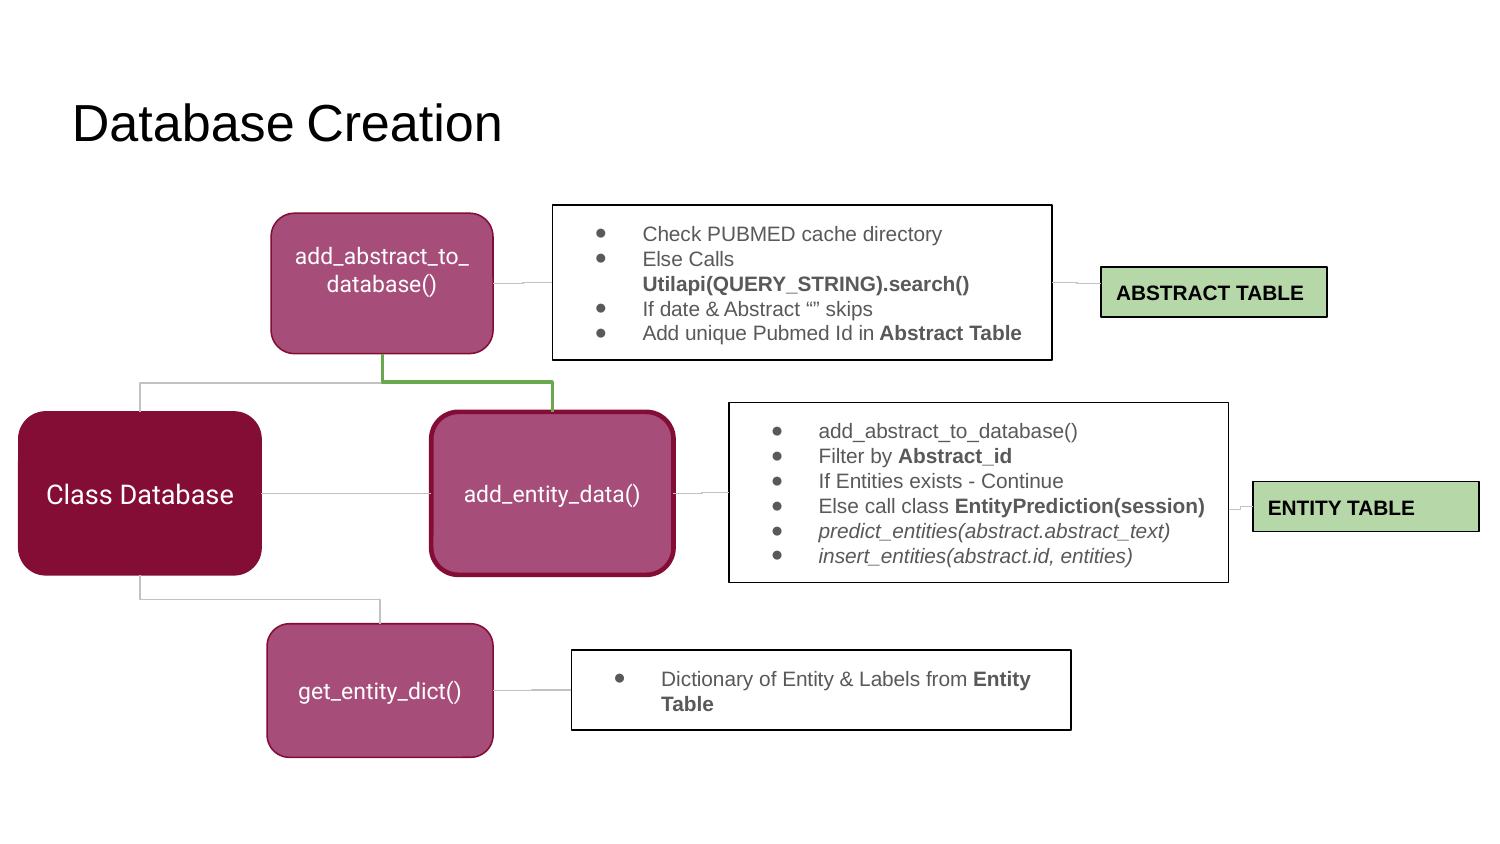

Database Creation
Check PUBMED cache directory
Else Calls Utilapi(QUERY_STRING).search()
If date & Abstract “” skips
Add unique Pubmed Id in Abstract Table
add_abstract_to_database()

ABSTRACT TABLE
add_abstract_to_database()
Filter by Abstract_id
If Entities exists - Continue
Else call class EntityPrediction(session)
predict_entities(abstract.abstract_text)
insert_entities(abstract.id, entities)

add_entity_data()

Class Database
ENTITY TABLE
get_entity_dict()
Dictionary of Entity & Labels from Entity Table